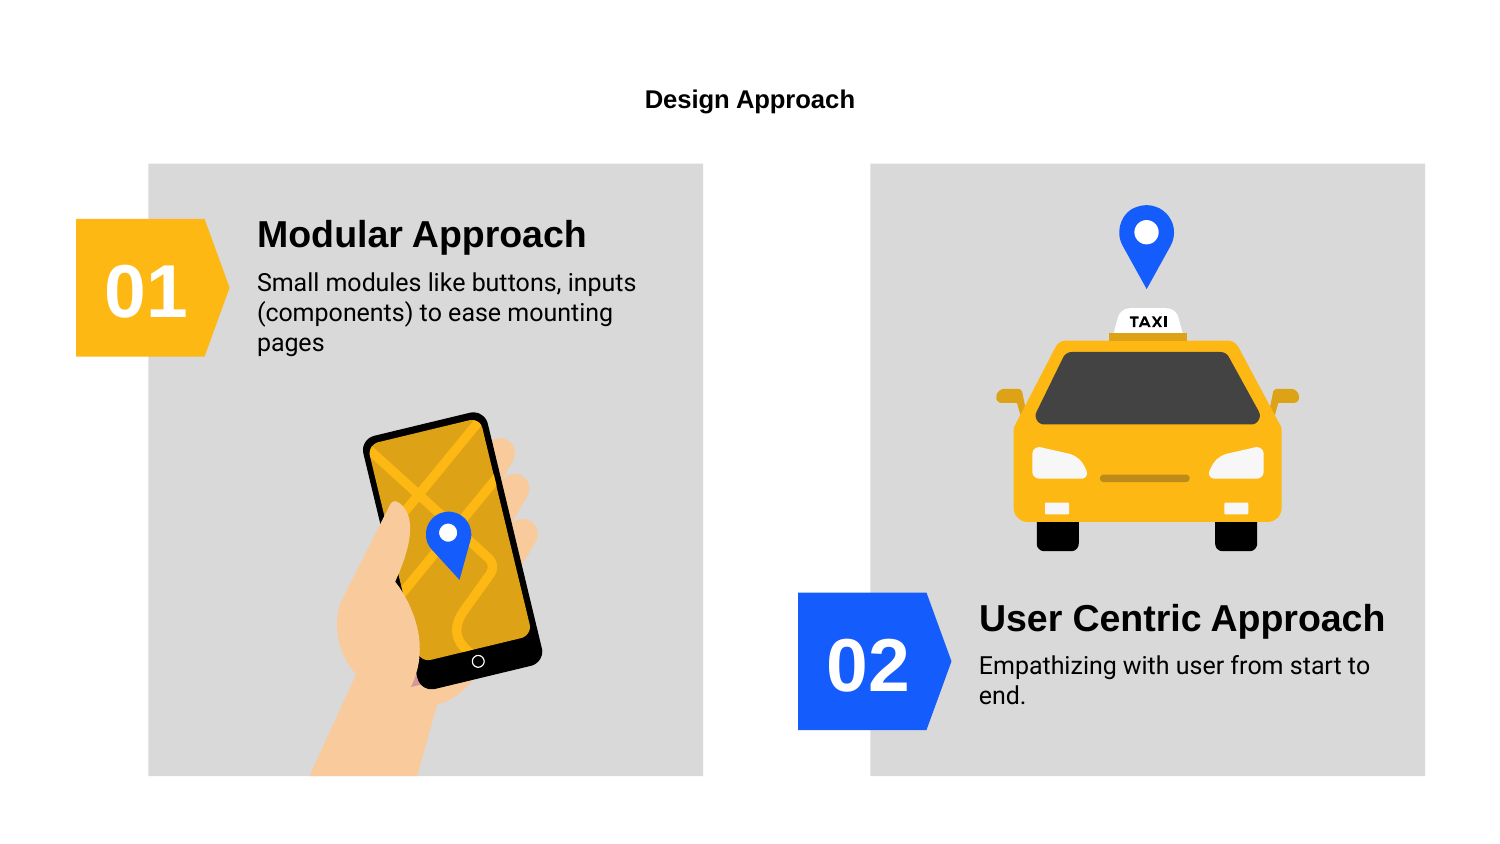

# Design Approach

Modular Approach
01
Small modules like buttons, inputs (components) to ease mounting pages

User Centric Approach

02
Empathizing with user from start to end.